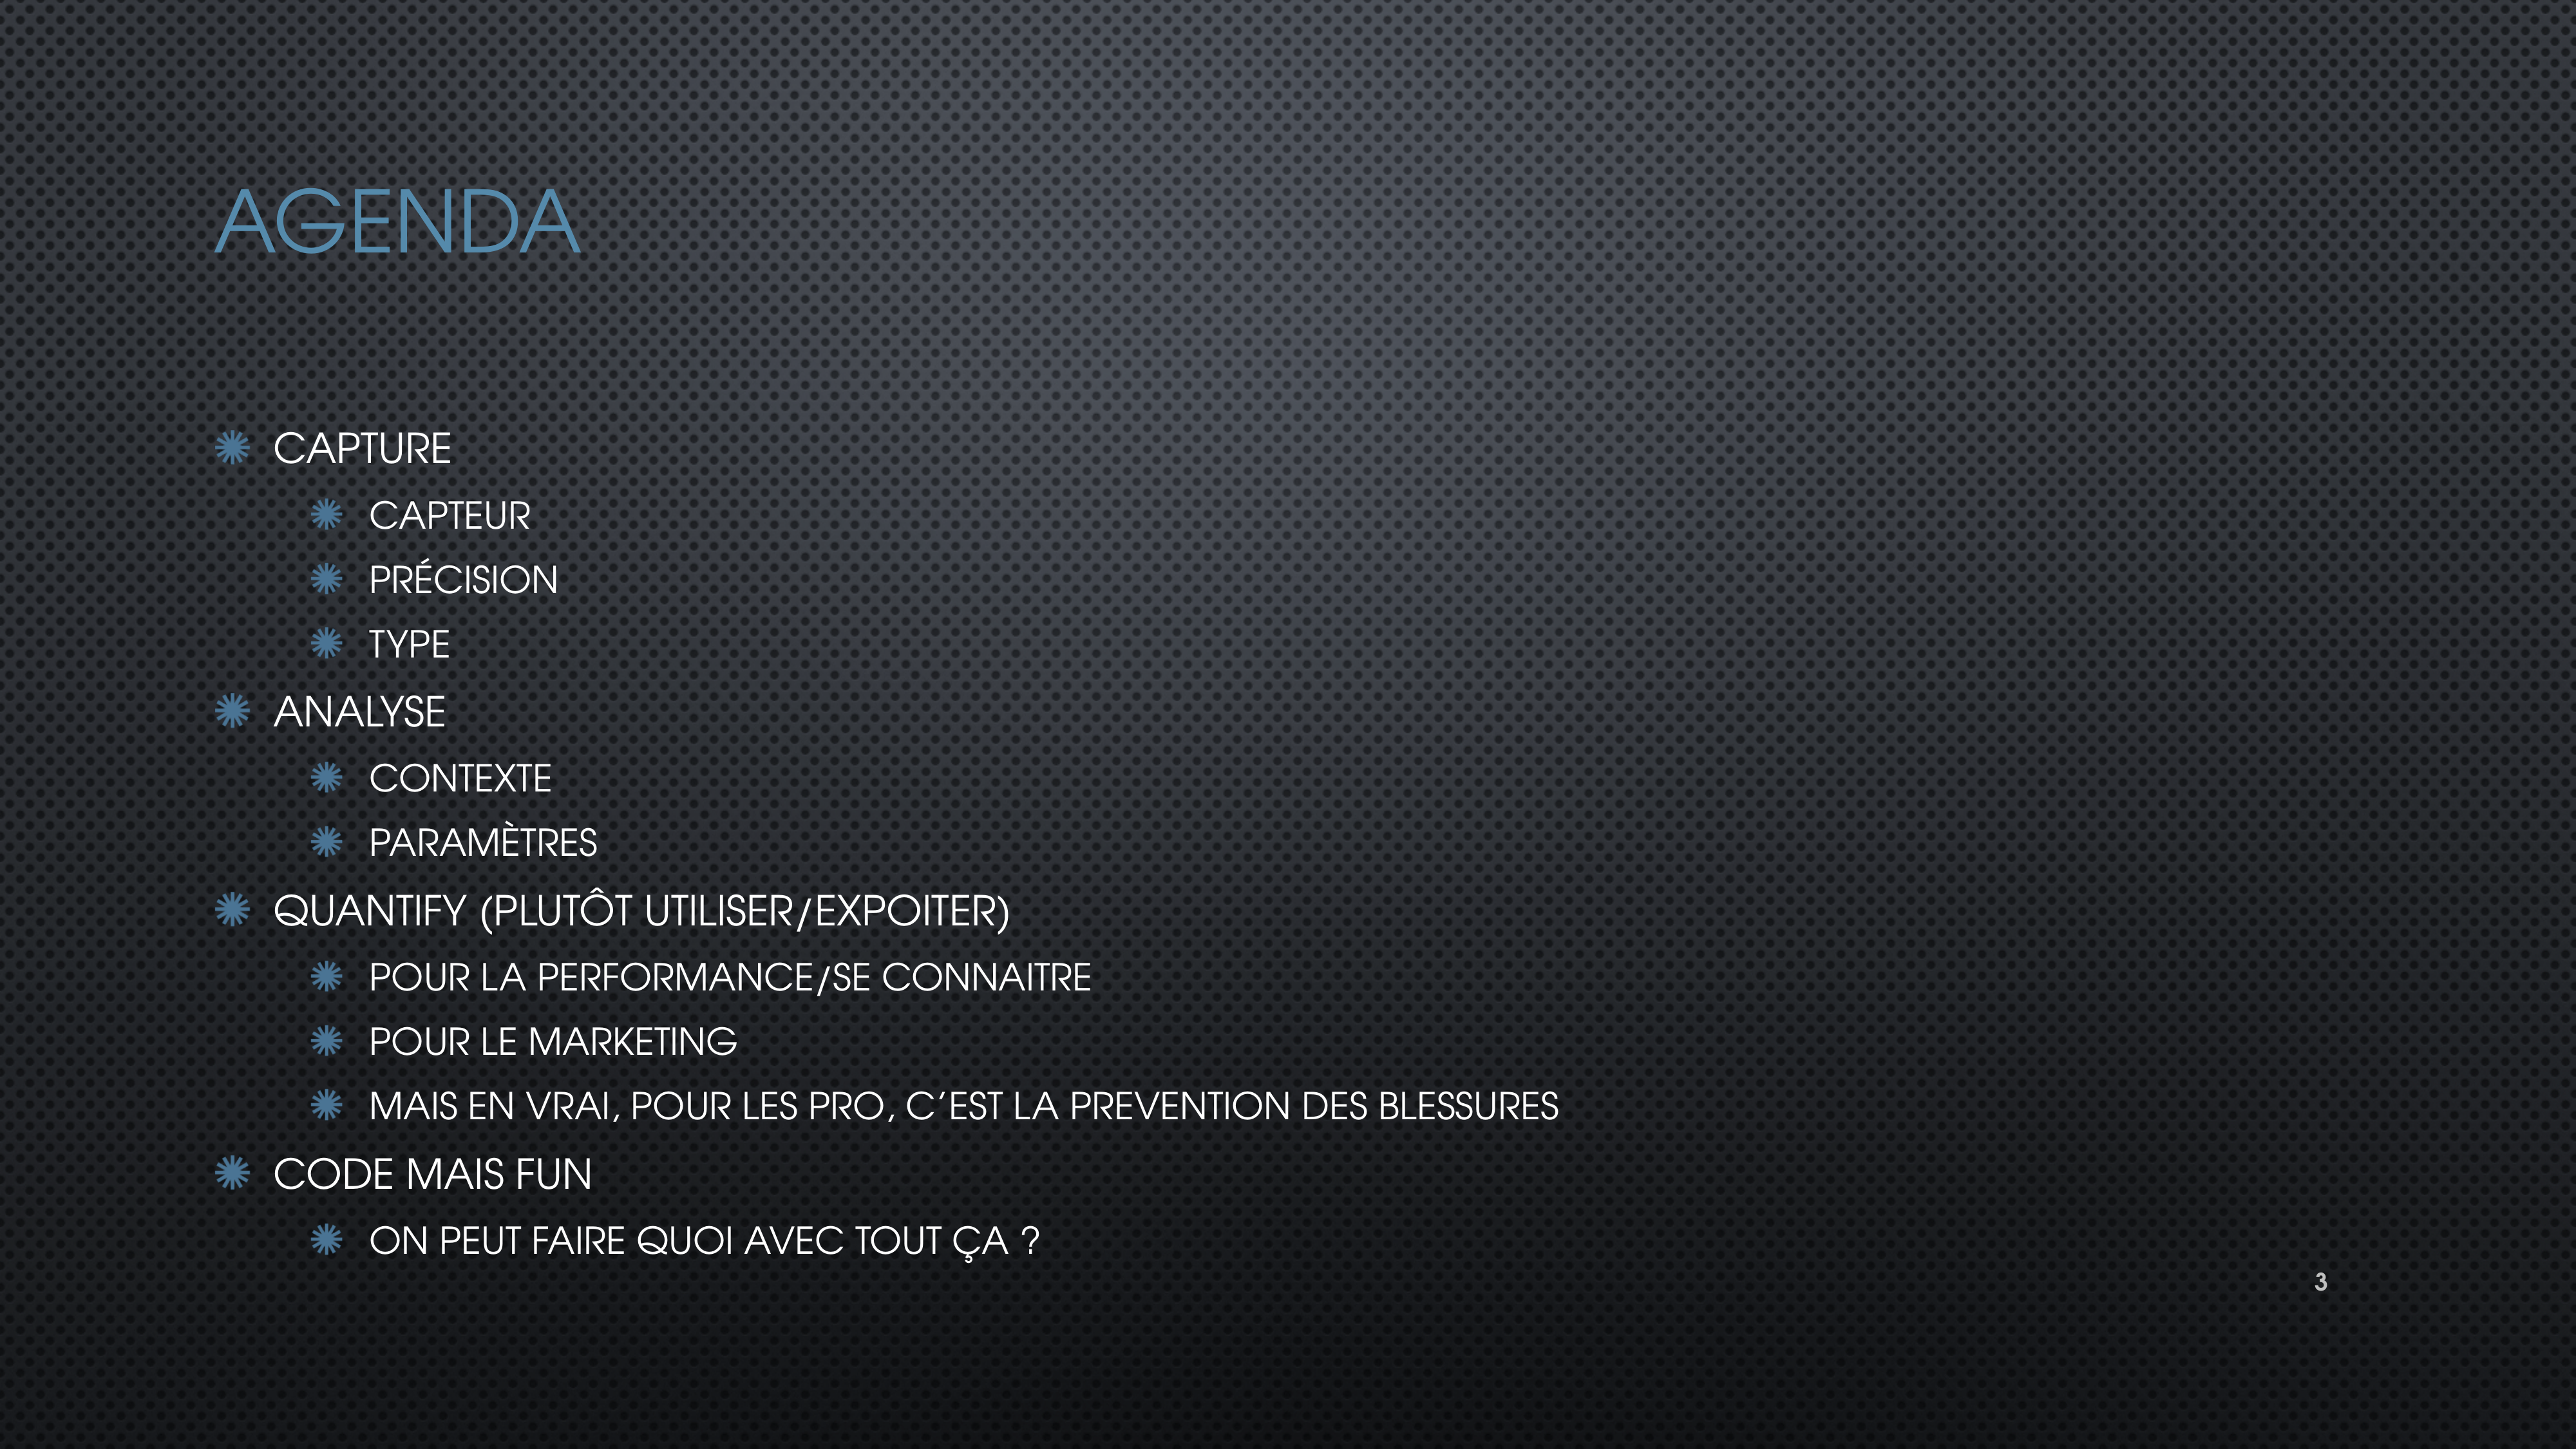

# Agenda
Capture
Capteur
Précision
type
Analyse
Contexte
Paramètres
Quantify (plutôt utiliser/expoiter)
Pour la performance/se connaitre
Pour le marketing
Mais en vrai, pour les pro, c’est la prevention des blessures
Code mais fun
On peut faire quoi avec tout ça ?
3